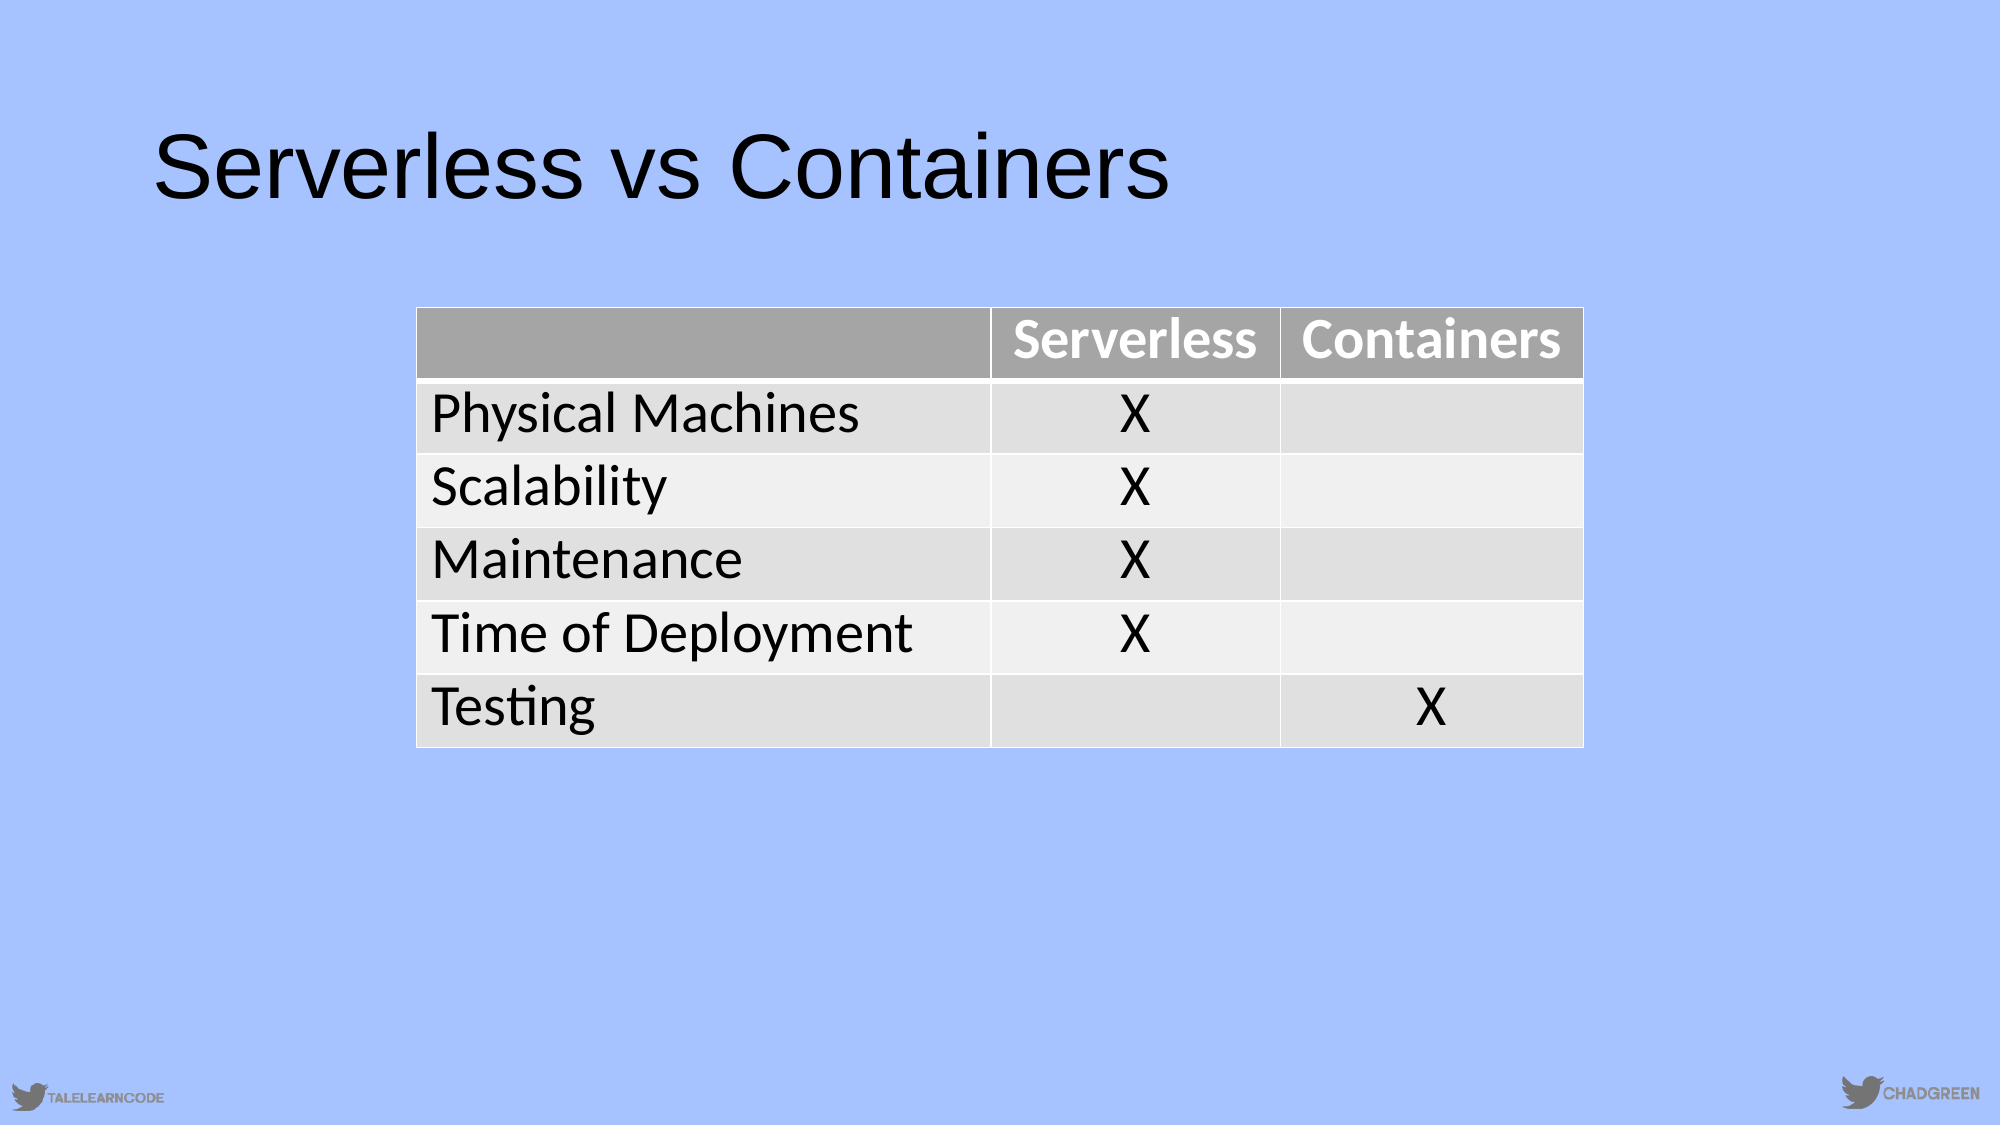

# Serverless vs Containers
|  | Serverless | Containers |
| --- | --- | --- |
| Physical Machines | X |  |
| Scalability | X |  |
| Maintenance | X |  |
| Time of Deployment | X |  |
| Testing |  | X |